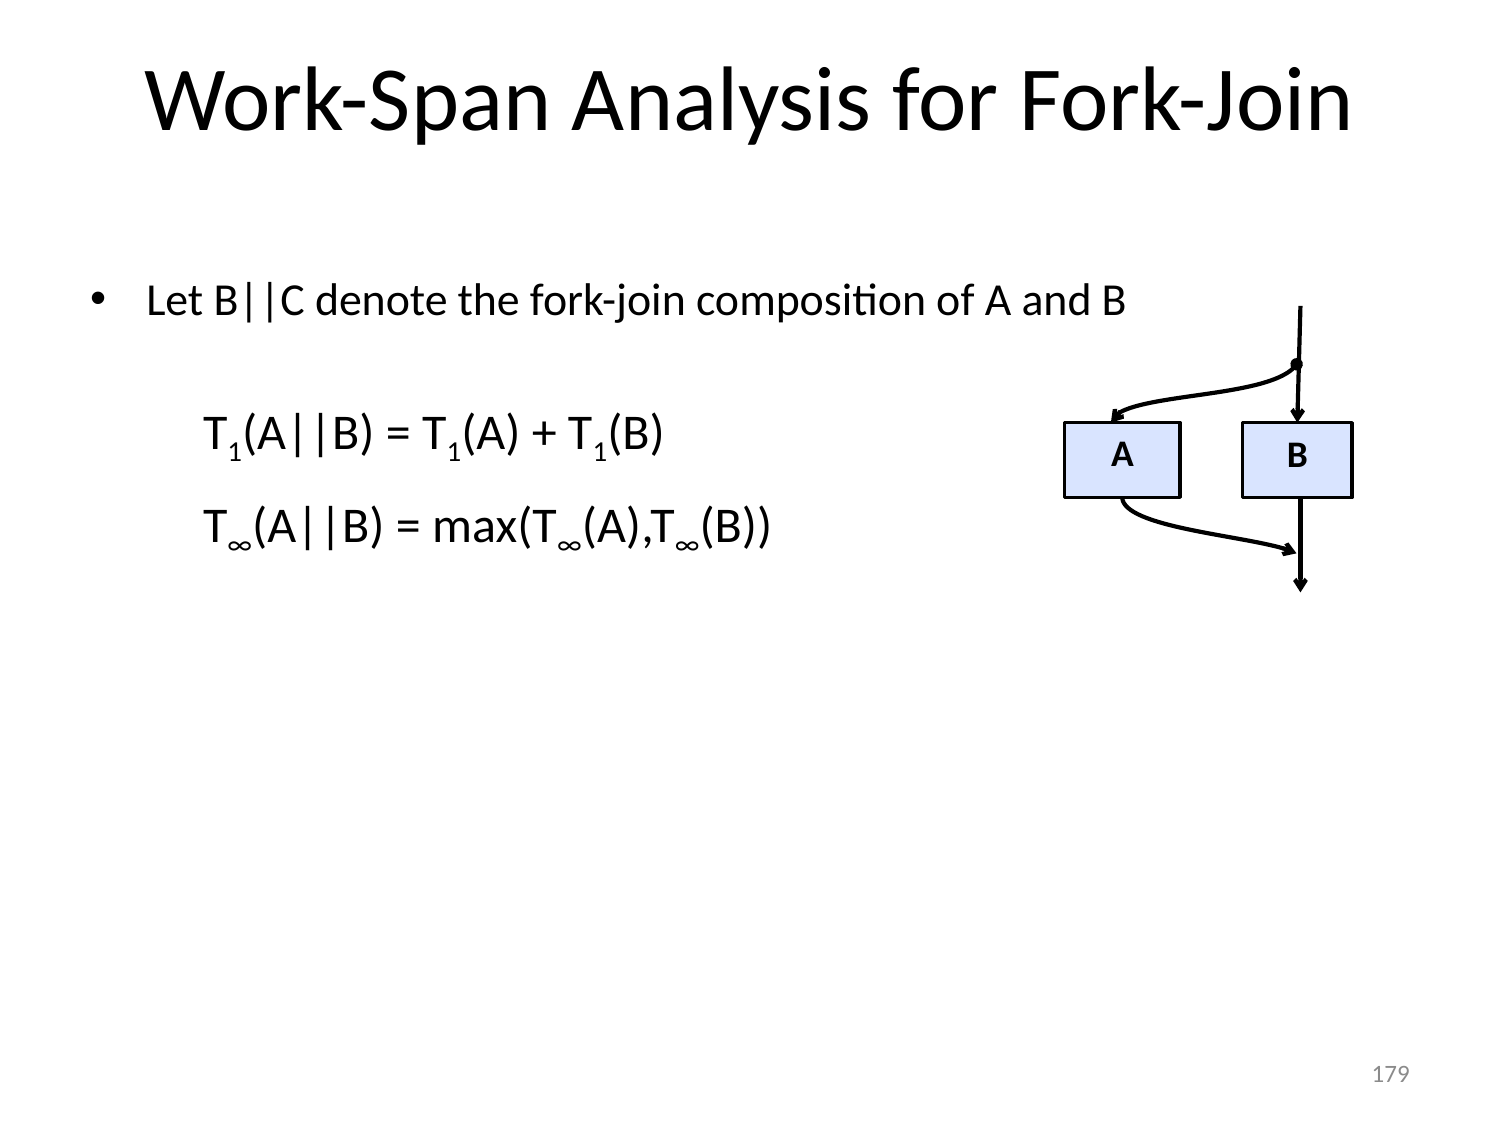

# Work-Span Analysis for Fork-Join
Let B||C denote the fork-join composition of A and B

T1(A||B) = T1(A) + T1(B)
T∞(A||B) = max(T∞(A),T∞(B))

A
B

179